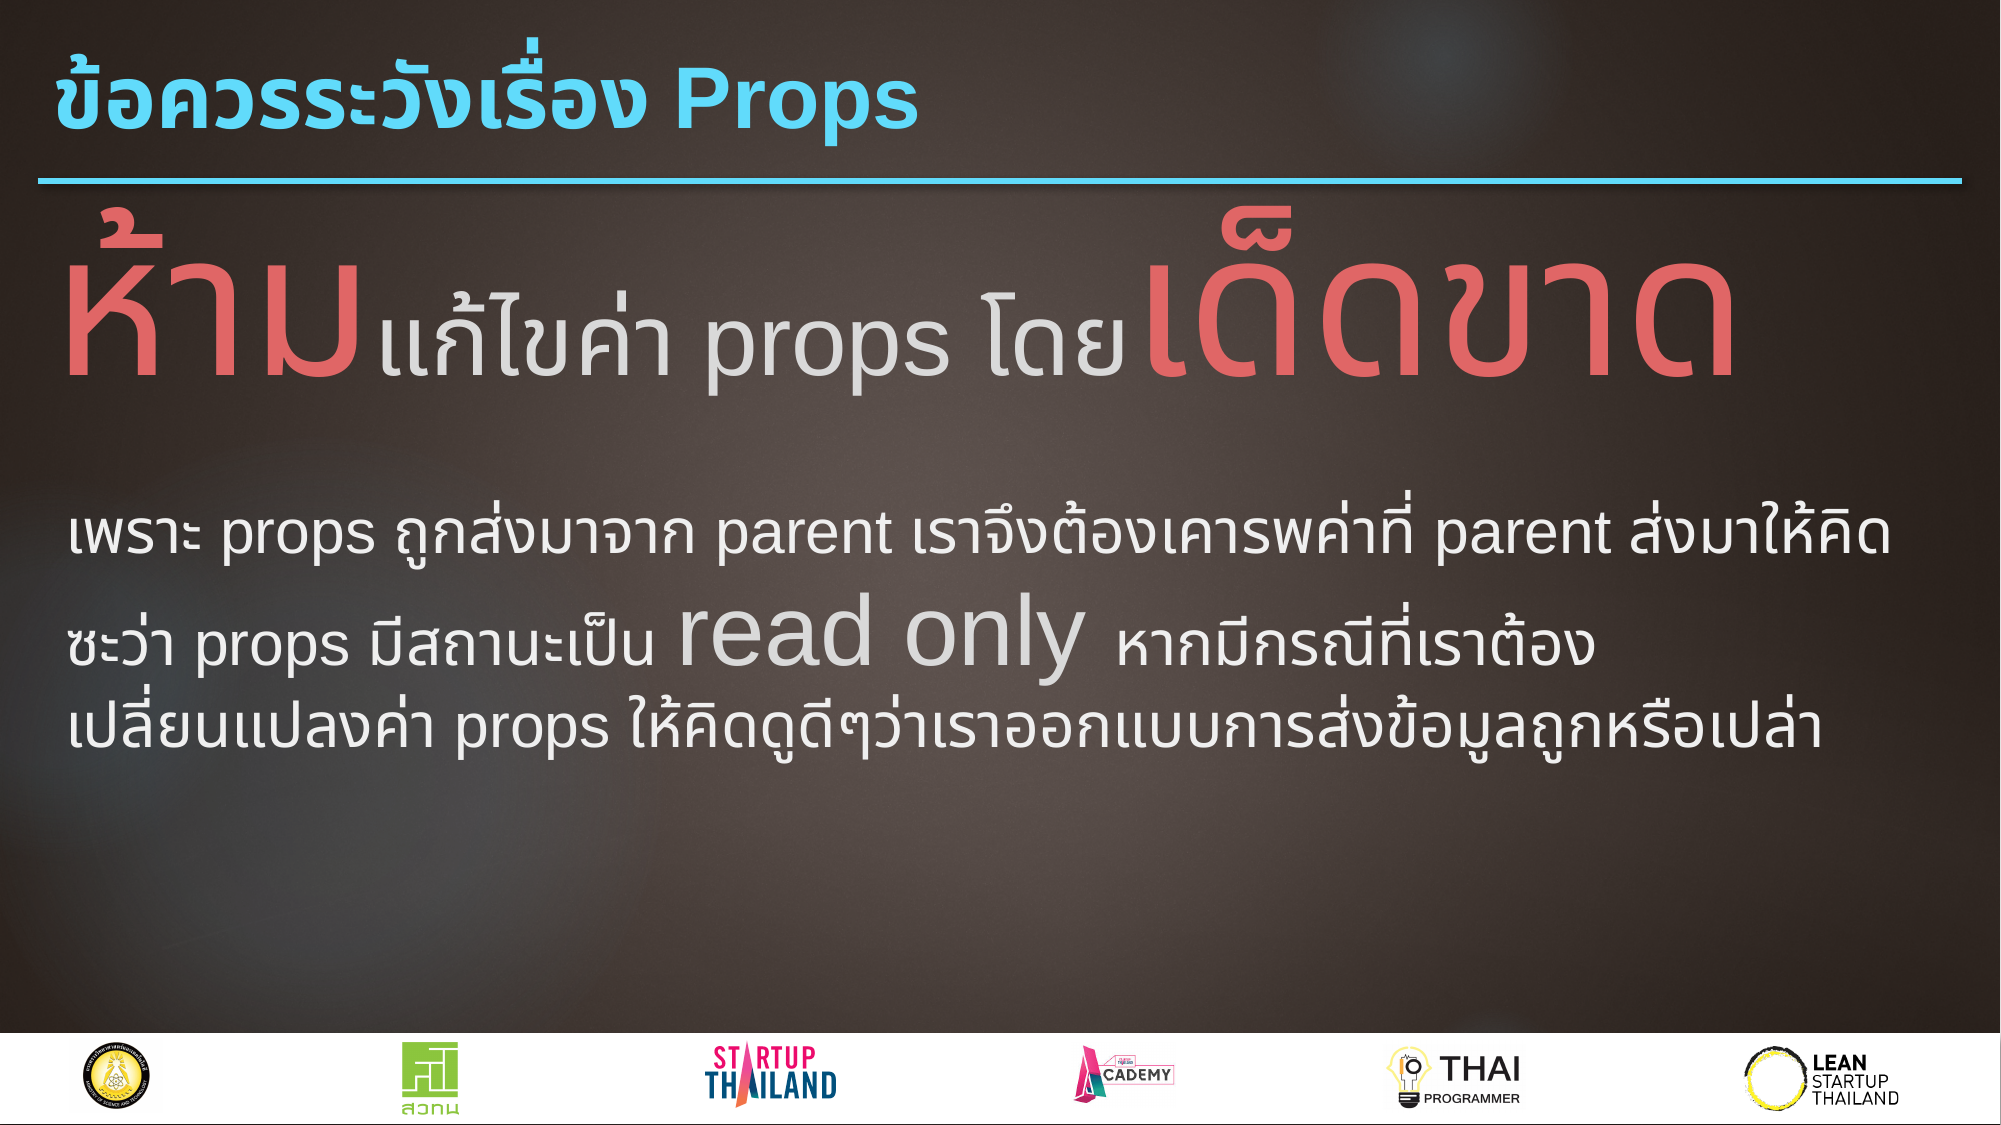

# ข้อควรระวังเรื่อง Props
ห้ามแก้ไขค่า props โดยเด็ดขาด
เพราะ props ถูกส่งมาจาก parent เราจึงต้องเคารพค่าที่ parent ส่งมาให้คิดซะว่า props มีสถานะเป็น read only หากมีกรณีที่เราต้องเปลี่ยนแปลงค่า props ให้คิดดูดีๆว่าเราออกแบบการส่งข้อมูลถูกหรือเปล่า